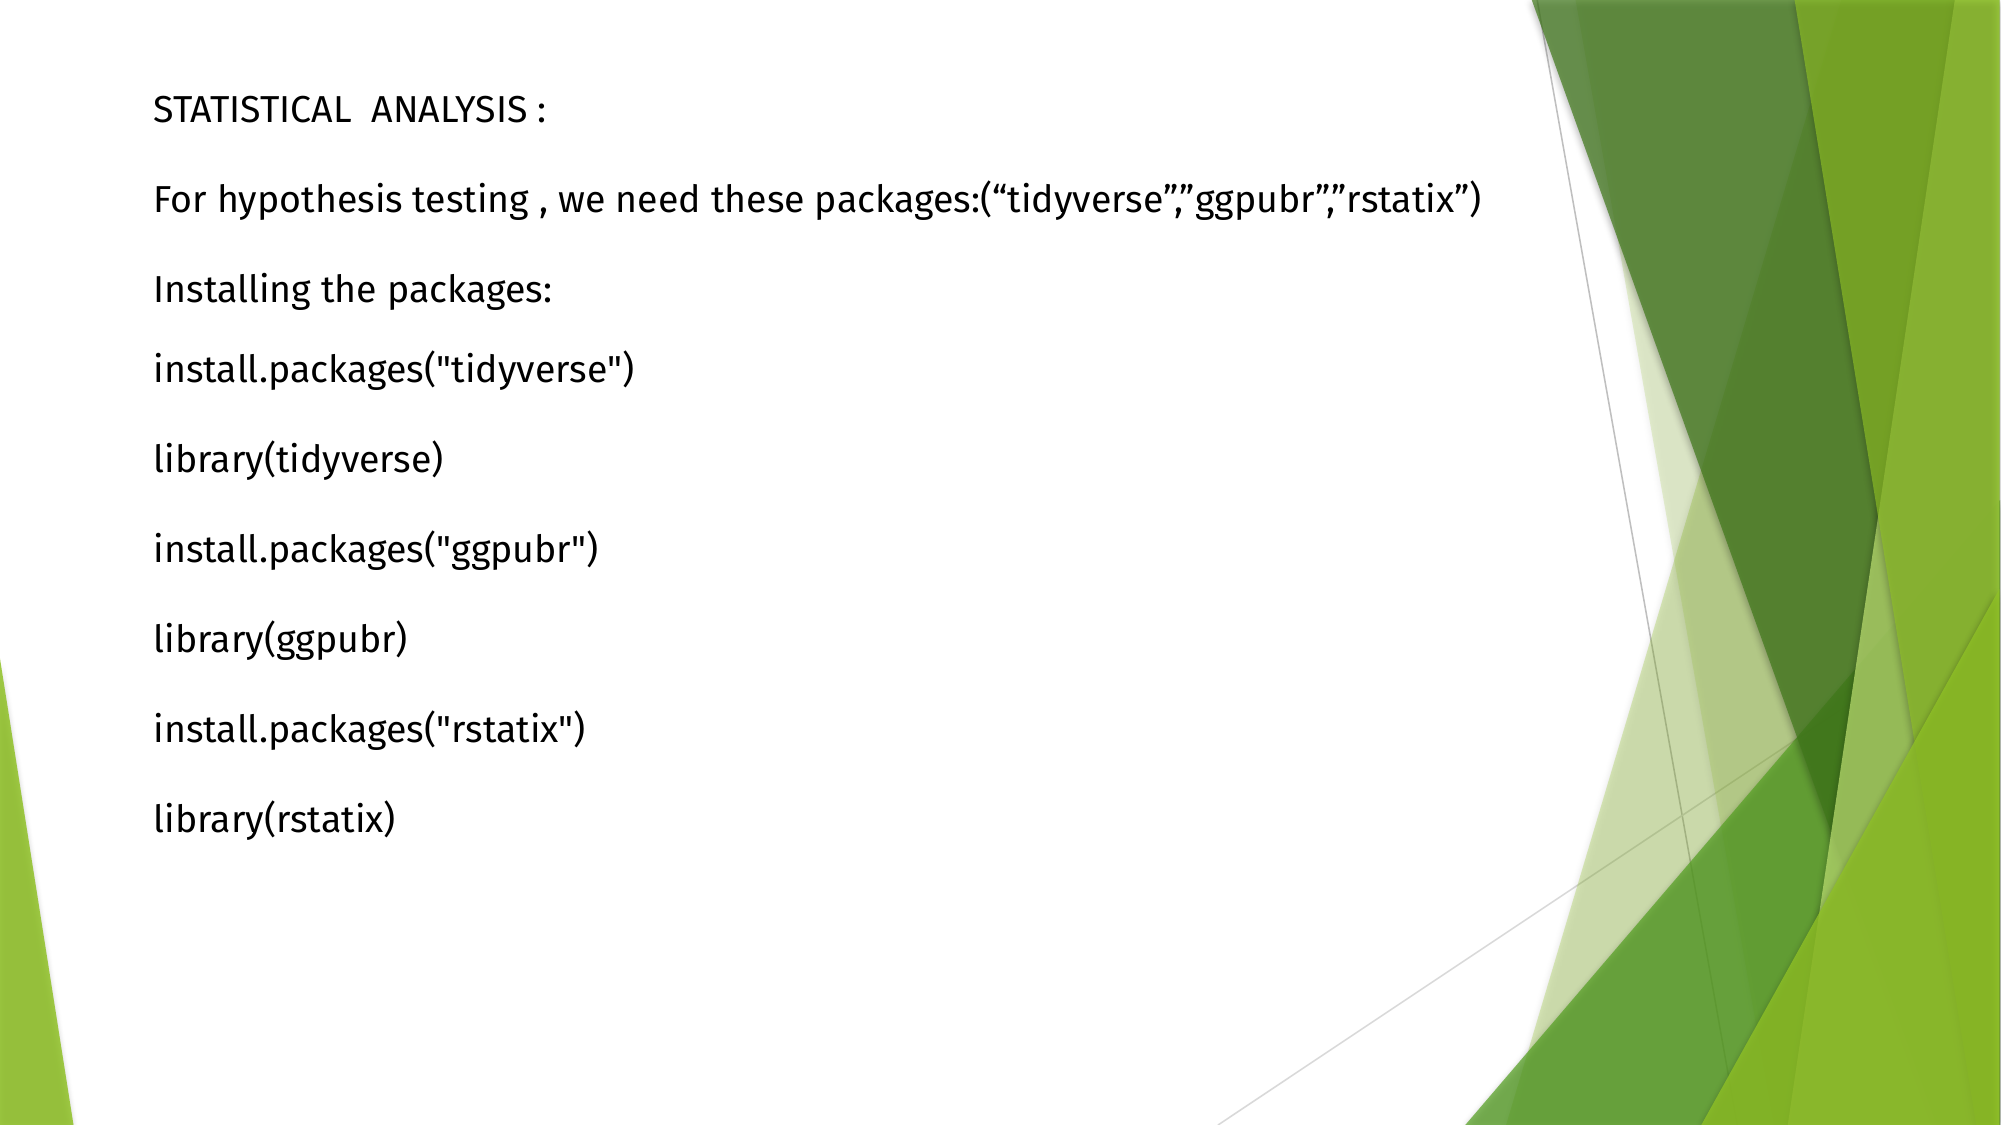

STATISTICAL  ANALYSIS :

For hypothesis testing , we need these packages:(“tidyverse”,”ggpubr”,”rstatix”)

Installing the packages:

install.packages("tidyverse")

library(tidyverse)

install.packages("ggpubr")

library(ggpubr)

install.packages("rstatix")

library(rstatix)